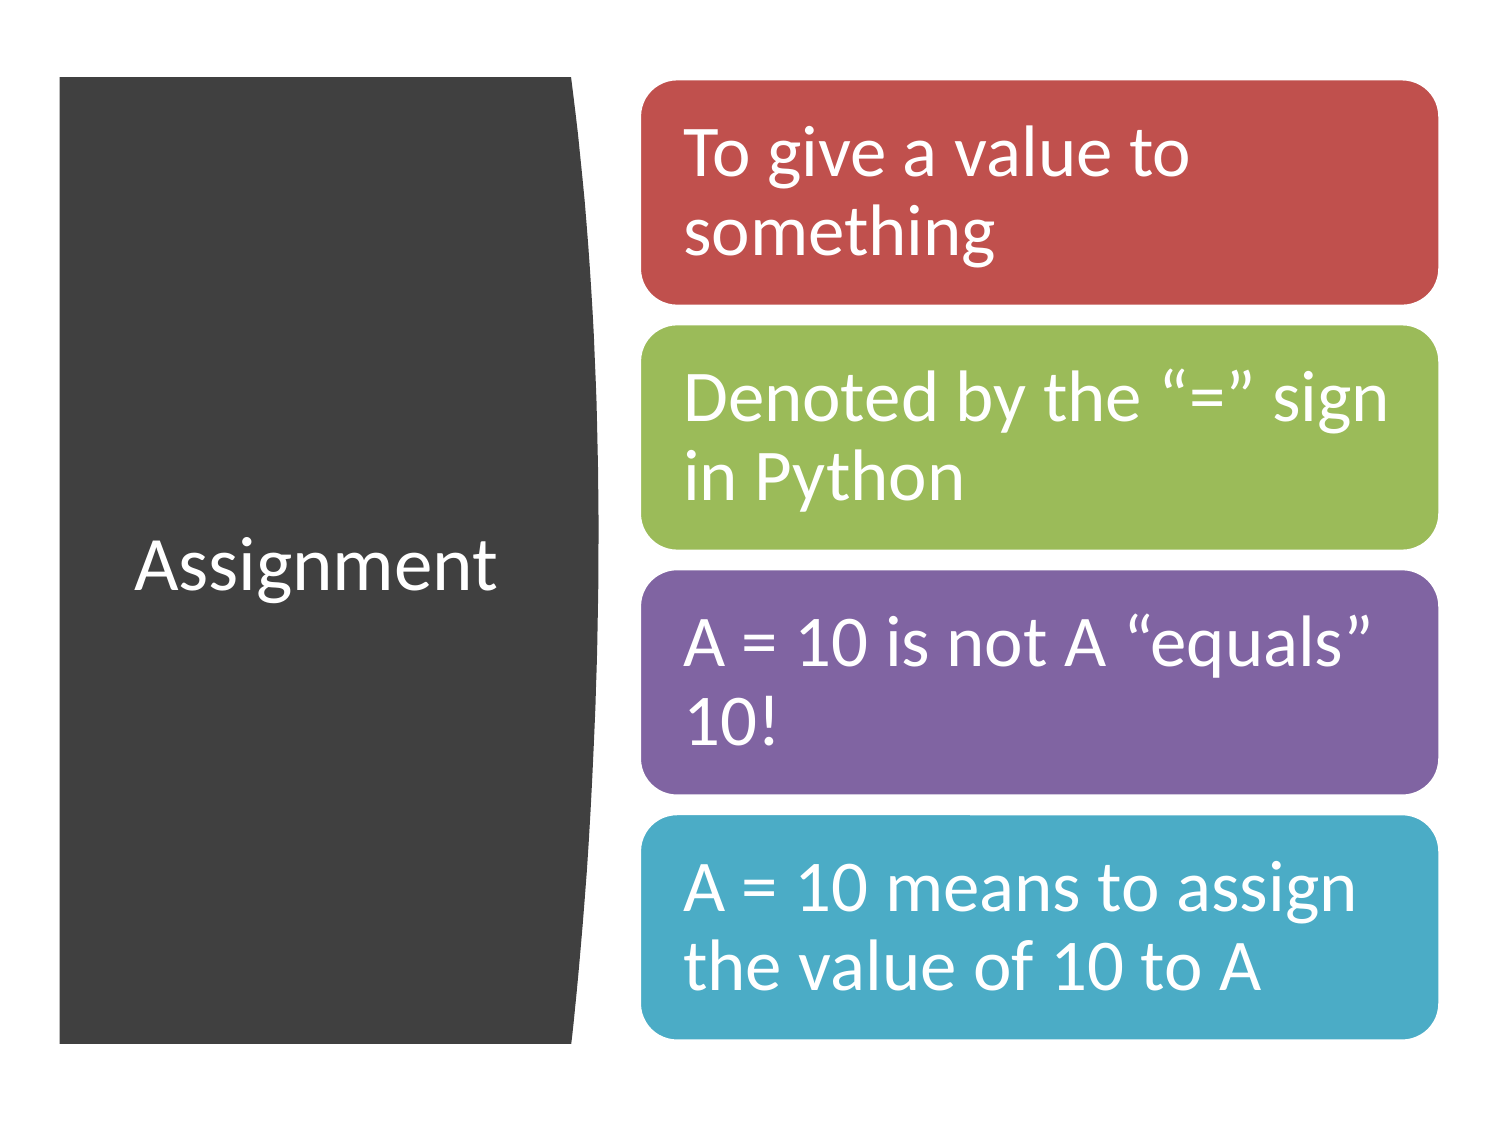

To give a value to something
Denoted by the “=” sign in Python
A = 10 is not A “equals” 10!
A = 10 means to assign the value of 10 to A

# Assignment